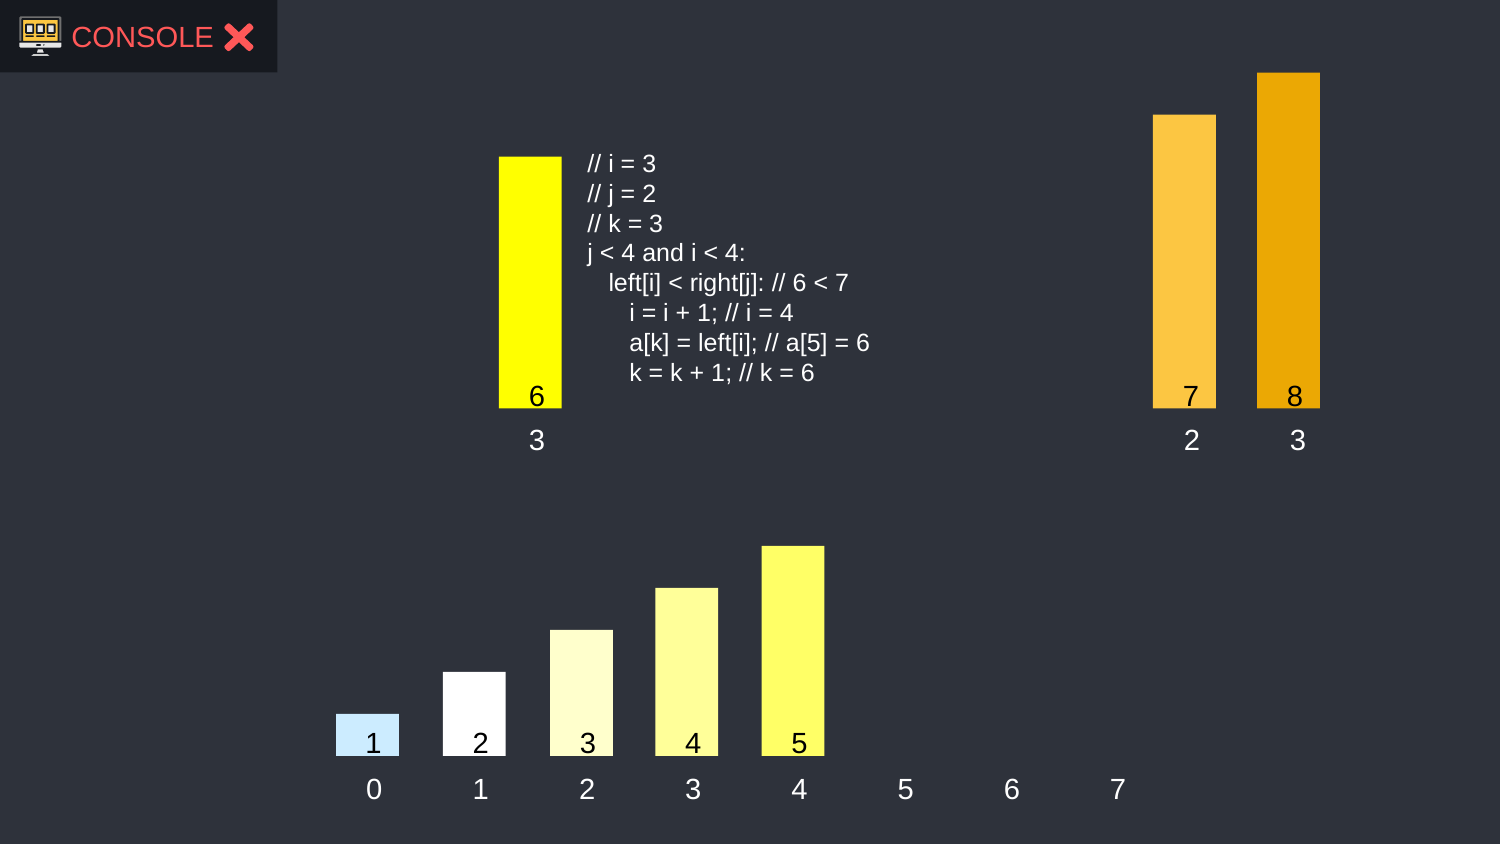

CONSOLE

8

7
// i = 3
// j = 2
// k = 3
j < 4 and i < 4:
   left[i] < right[j]: // 6 < 7
      i = i + 1; // i = 4
      a[k] = left[i]; // a[5] = 6
      k = k + 1; // k = 6

6
3
2
3

5

4

3

2

1
0
1
2
3
4
5
6
7